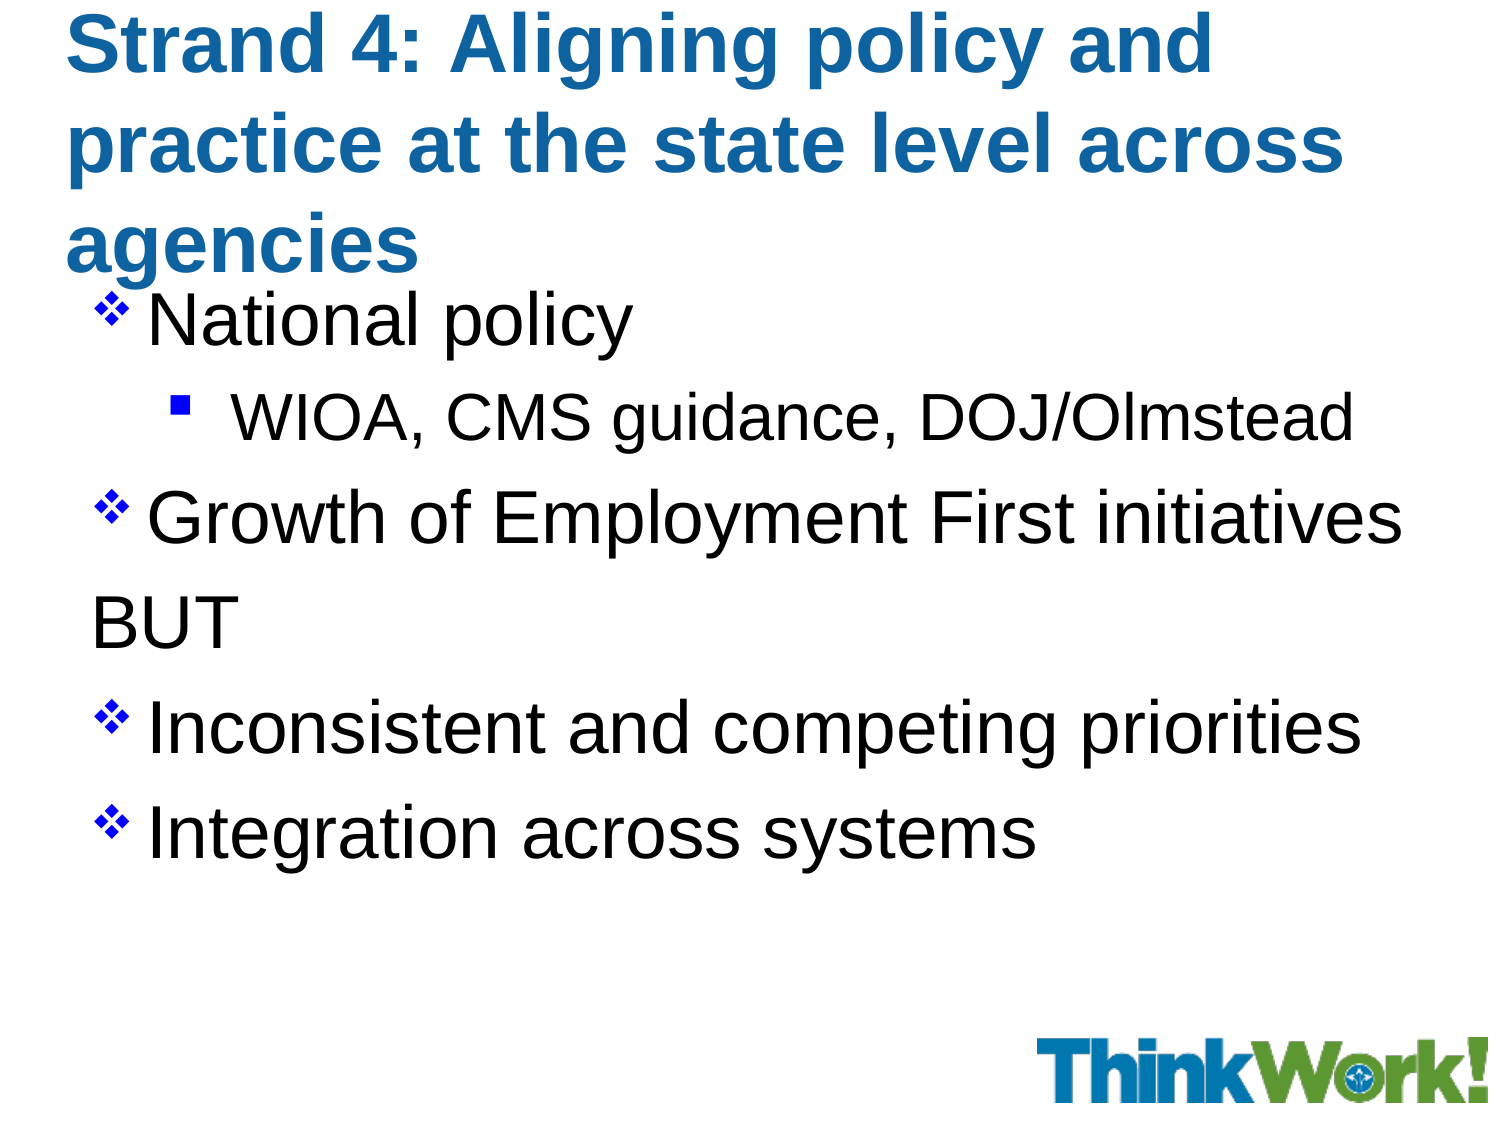

# Strand 4: Aligning policy and practice at the state level across agencies
National policy
 WIOA, CMS guidance, DOJ/Olmstead
Growth of Employment First initiatives
BUT
Inconsistent and competing priorities
Integration across systems